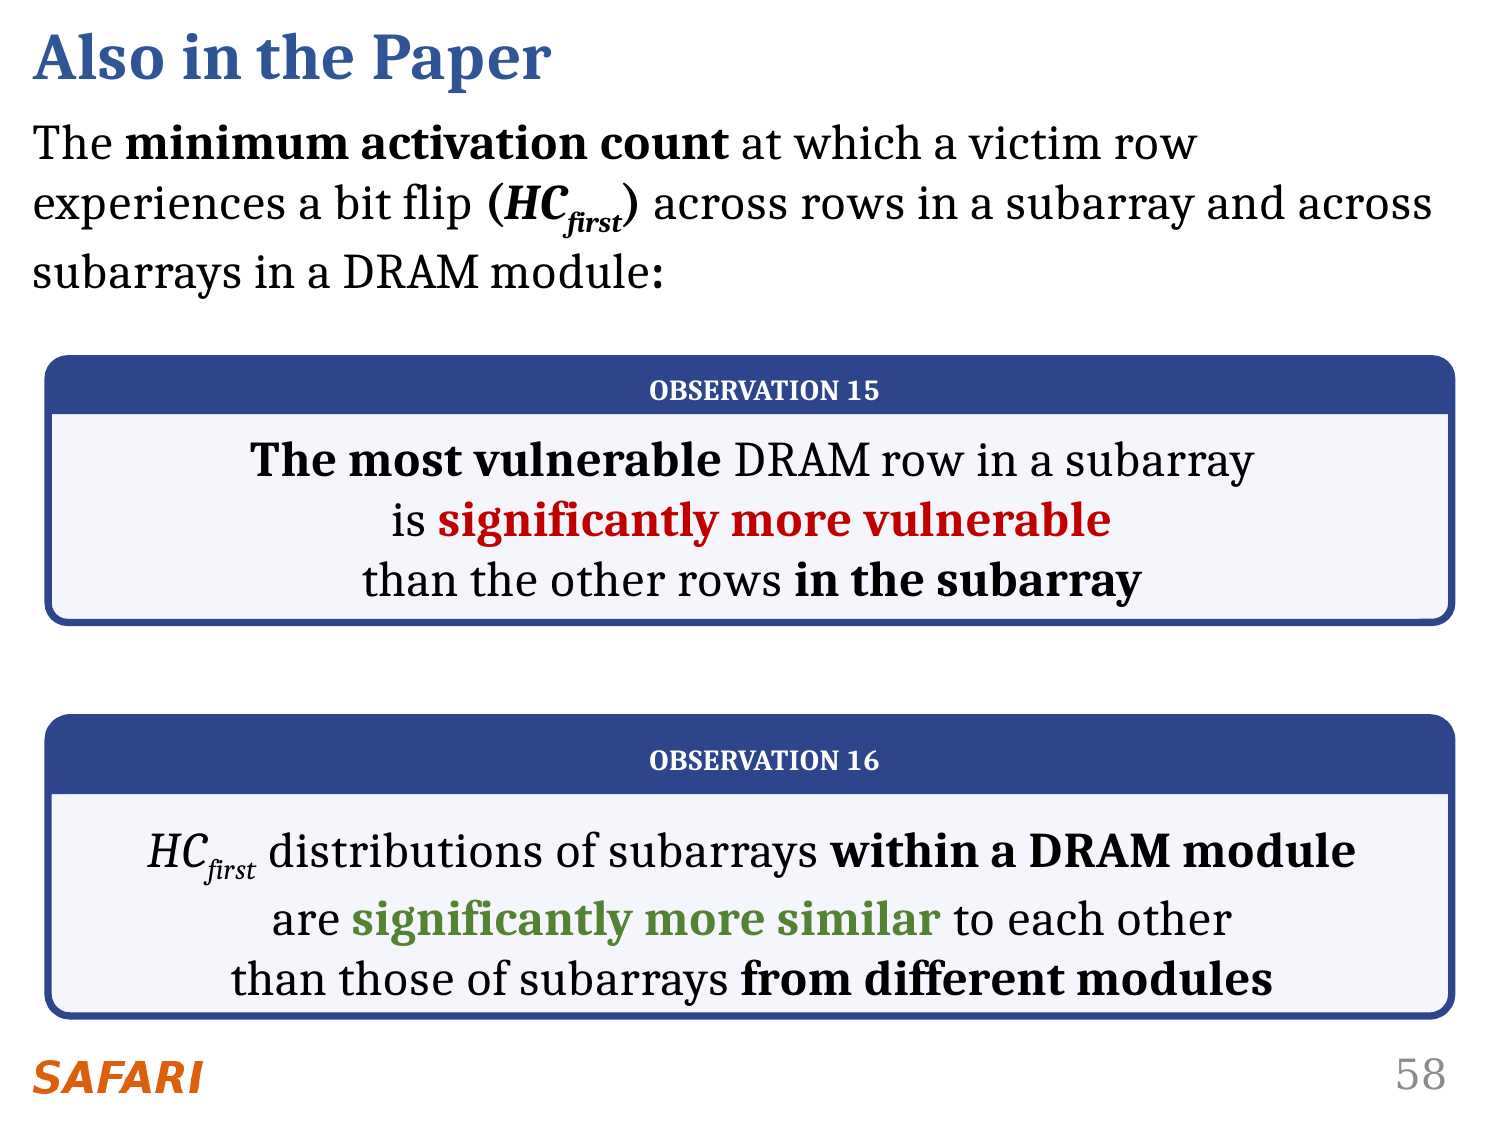

# Also in the Paper
The minimum activation count at which a victim row experiences a bit flip (HCfirst) across rows in a subarray and across subarrays in a DRAM module:

OBSERVATION 15
The most vulnerable DRAM row in a subarray
is significantly more vulnerable
than the other rows in the subarray

OBSERVATION 16
HCfirst distributions of subarrays within a DRAM module
are significantly more similar to each other
than those of subarrays from different modules